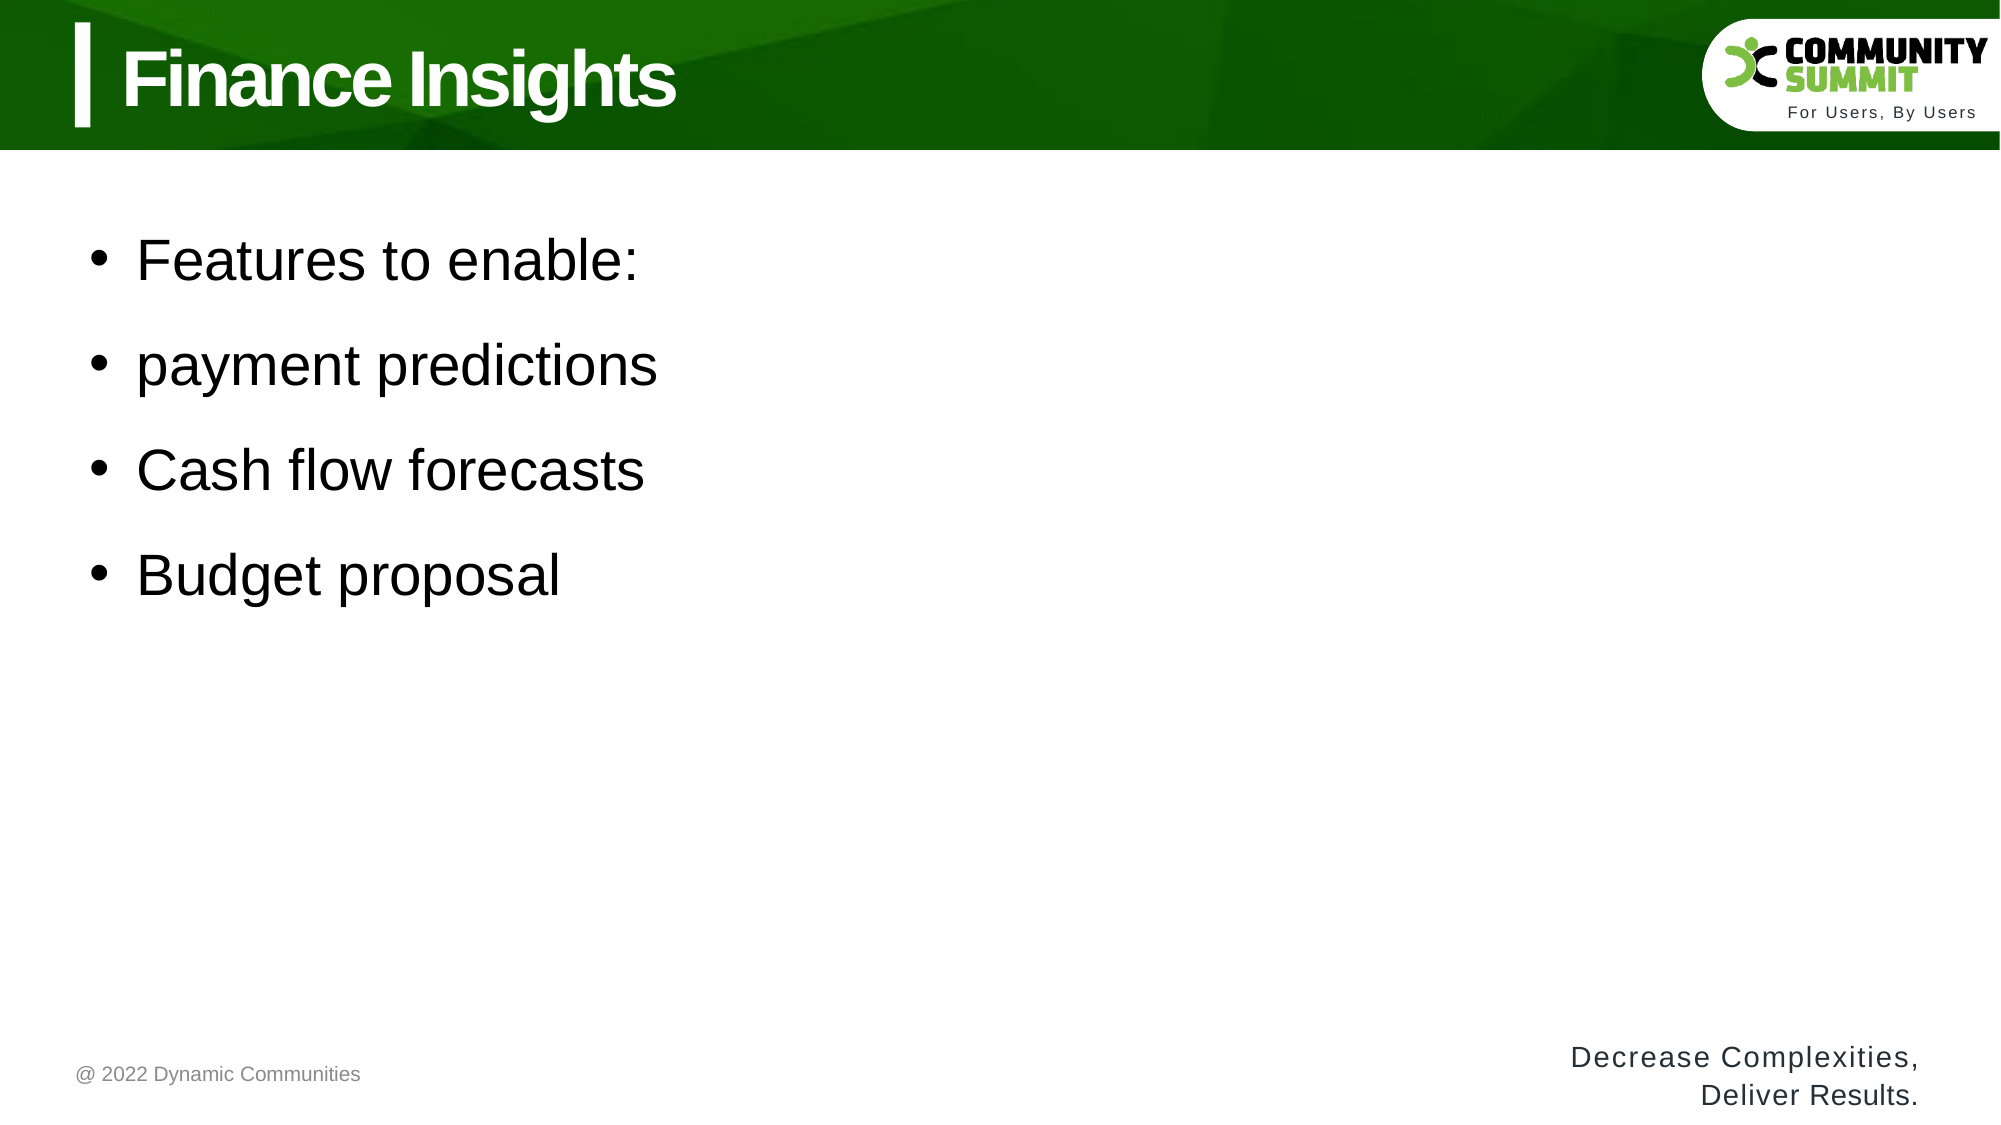

Finance Insights

Features to enable:
payment predictions
Cash flow forecasts
Budget proposal